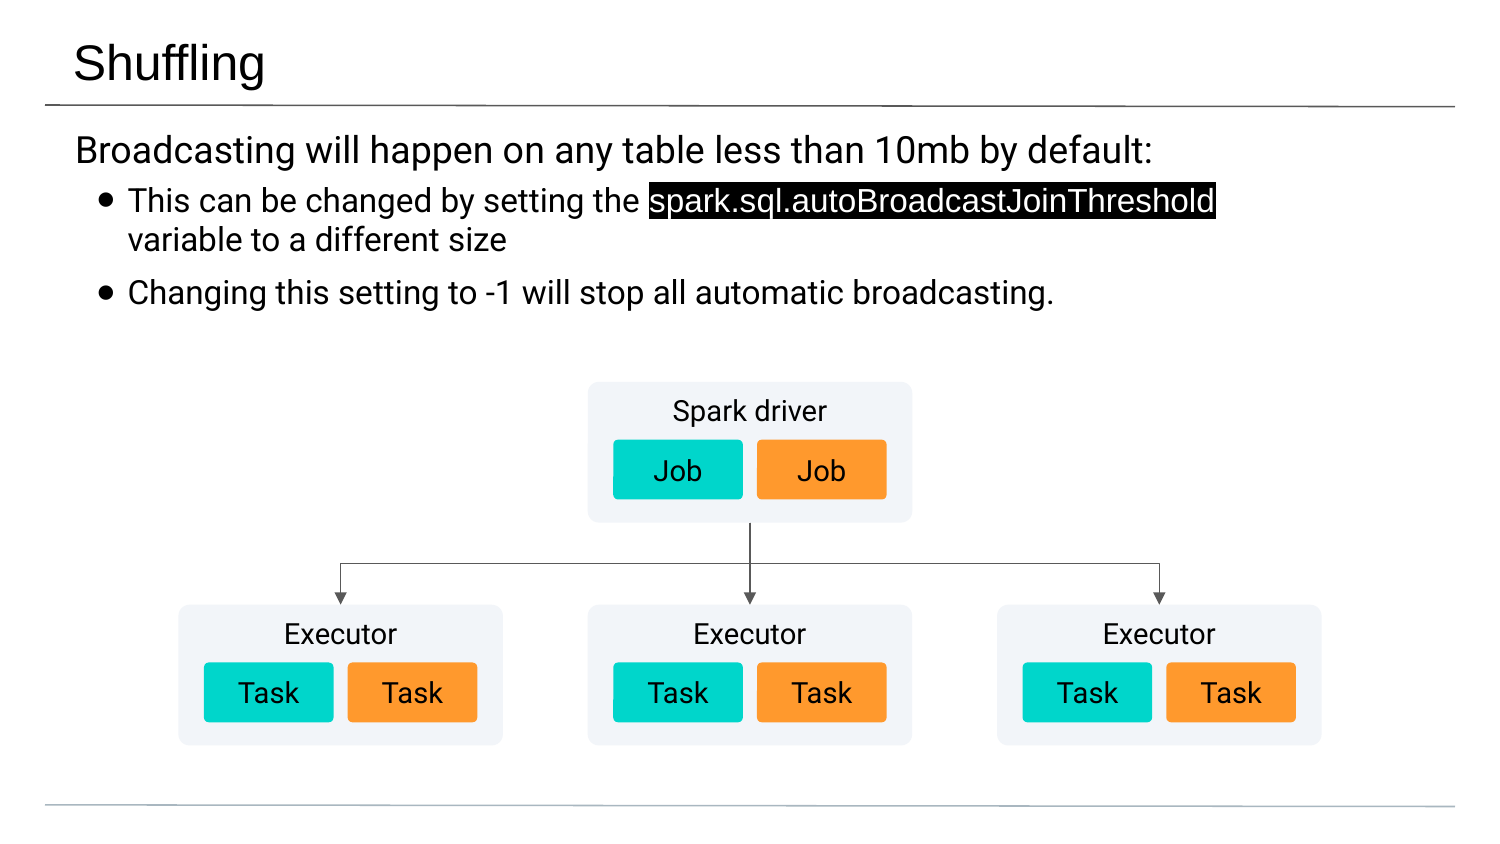

# Shuffling
Broadcasting will happen on any table less than 10mb by default:
This can be changed by setting the spark.sql.autoBroadcastJoinThreshold
variable to a different size
Changing this setting to -1 will stop all automatic broadcasting.
Spark driver
Job
Job
Executor
Task
Task
Executor
Task
Task
Executor
Task
Task